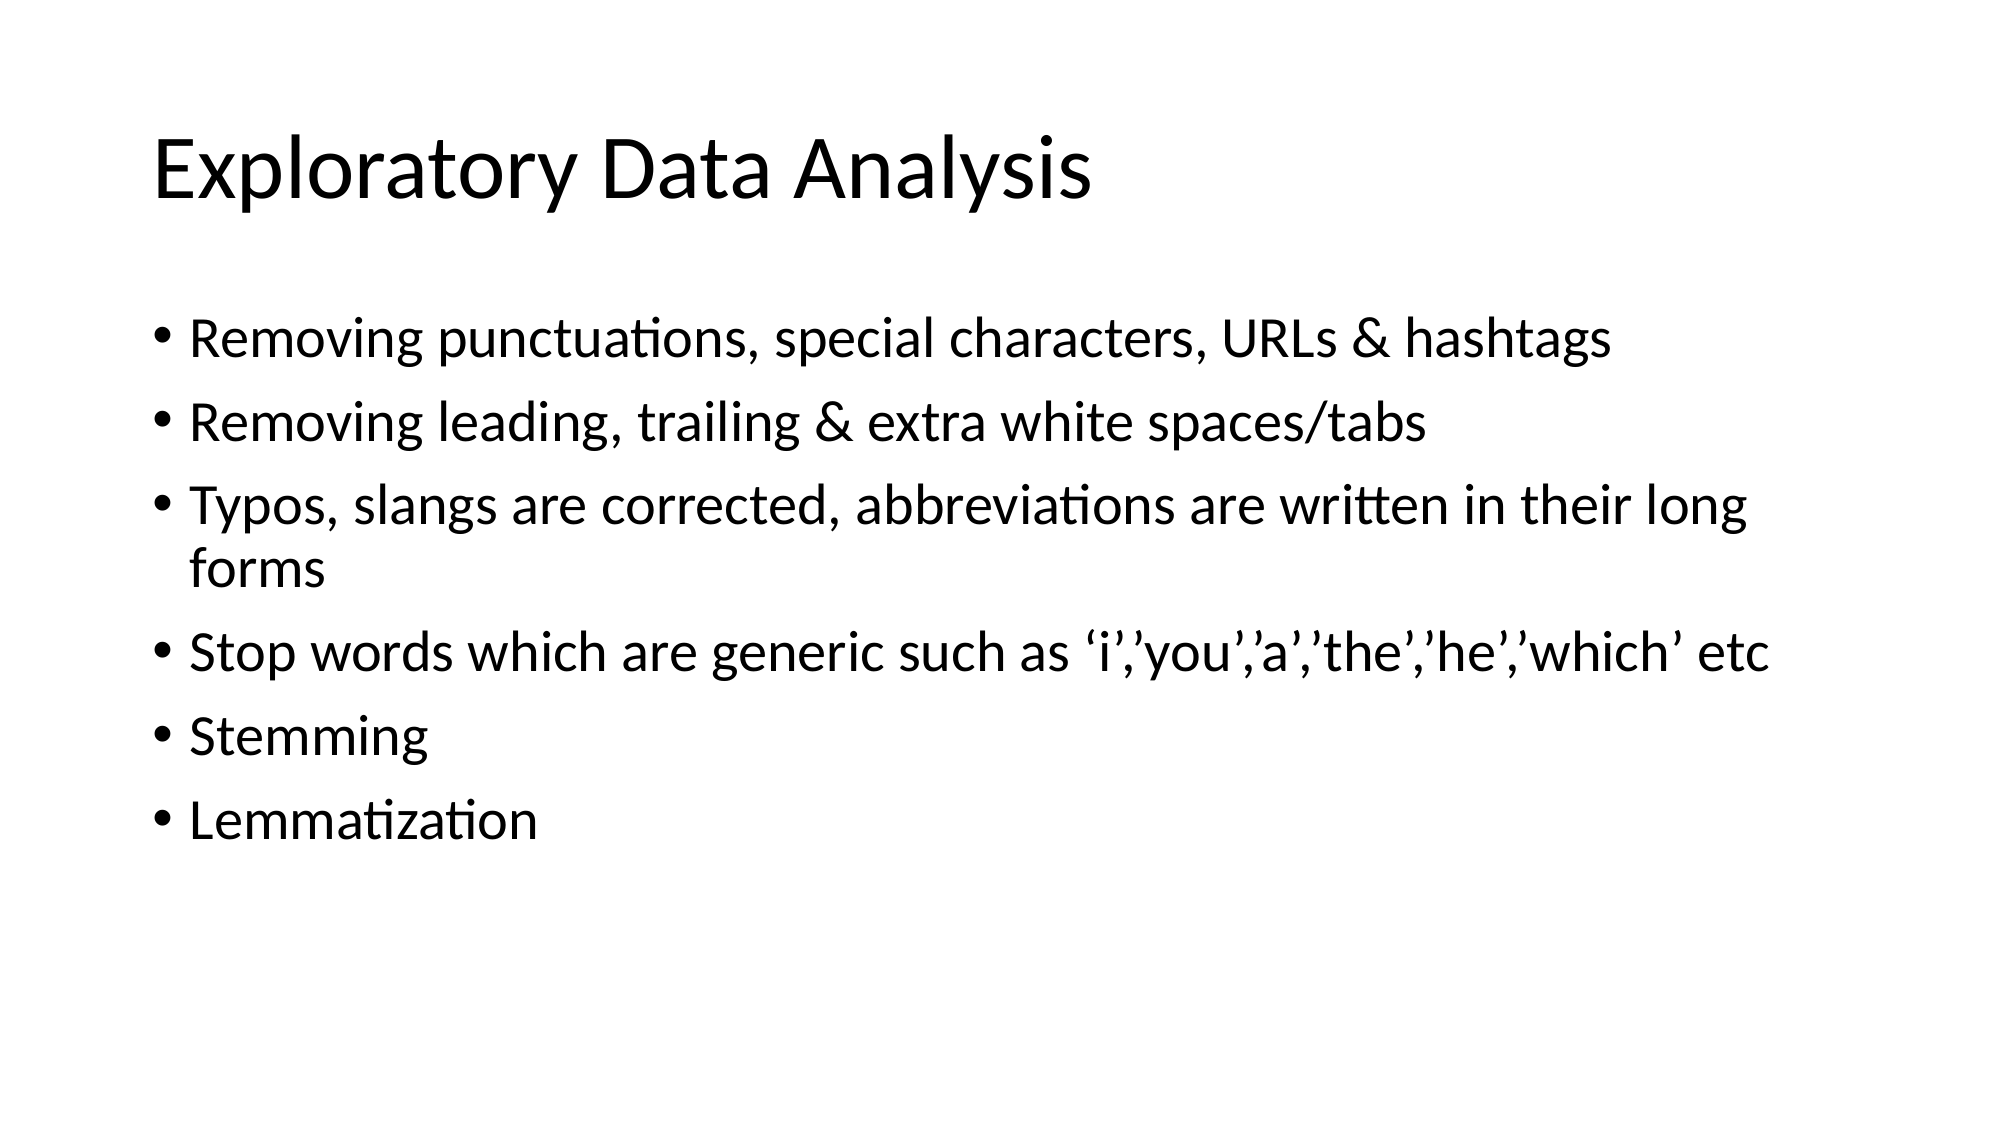

# Exploratory Data Analysis
Removing punctuations, special characters, URLs & hashtags
Removing leading, trailing & extra white spaces/tabs
Typos, slangs are corrected, abbreviations are written in their long forms
Stop words which are generic such as ‘i’,’you’,’a’,’the’,’he’,’which’ etc
Stemming
Lemmatization